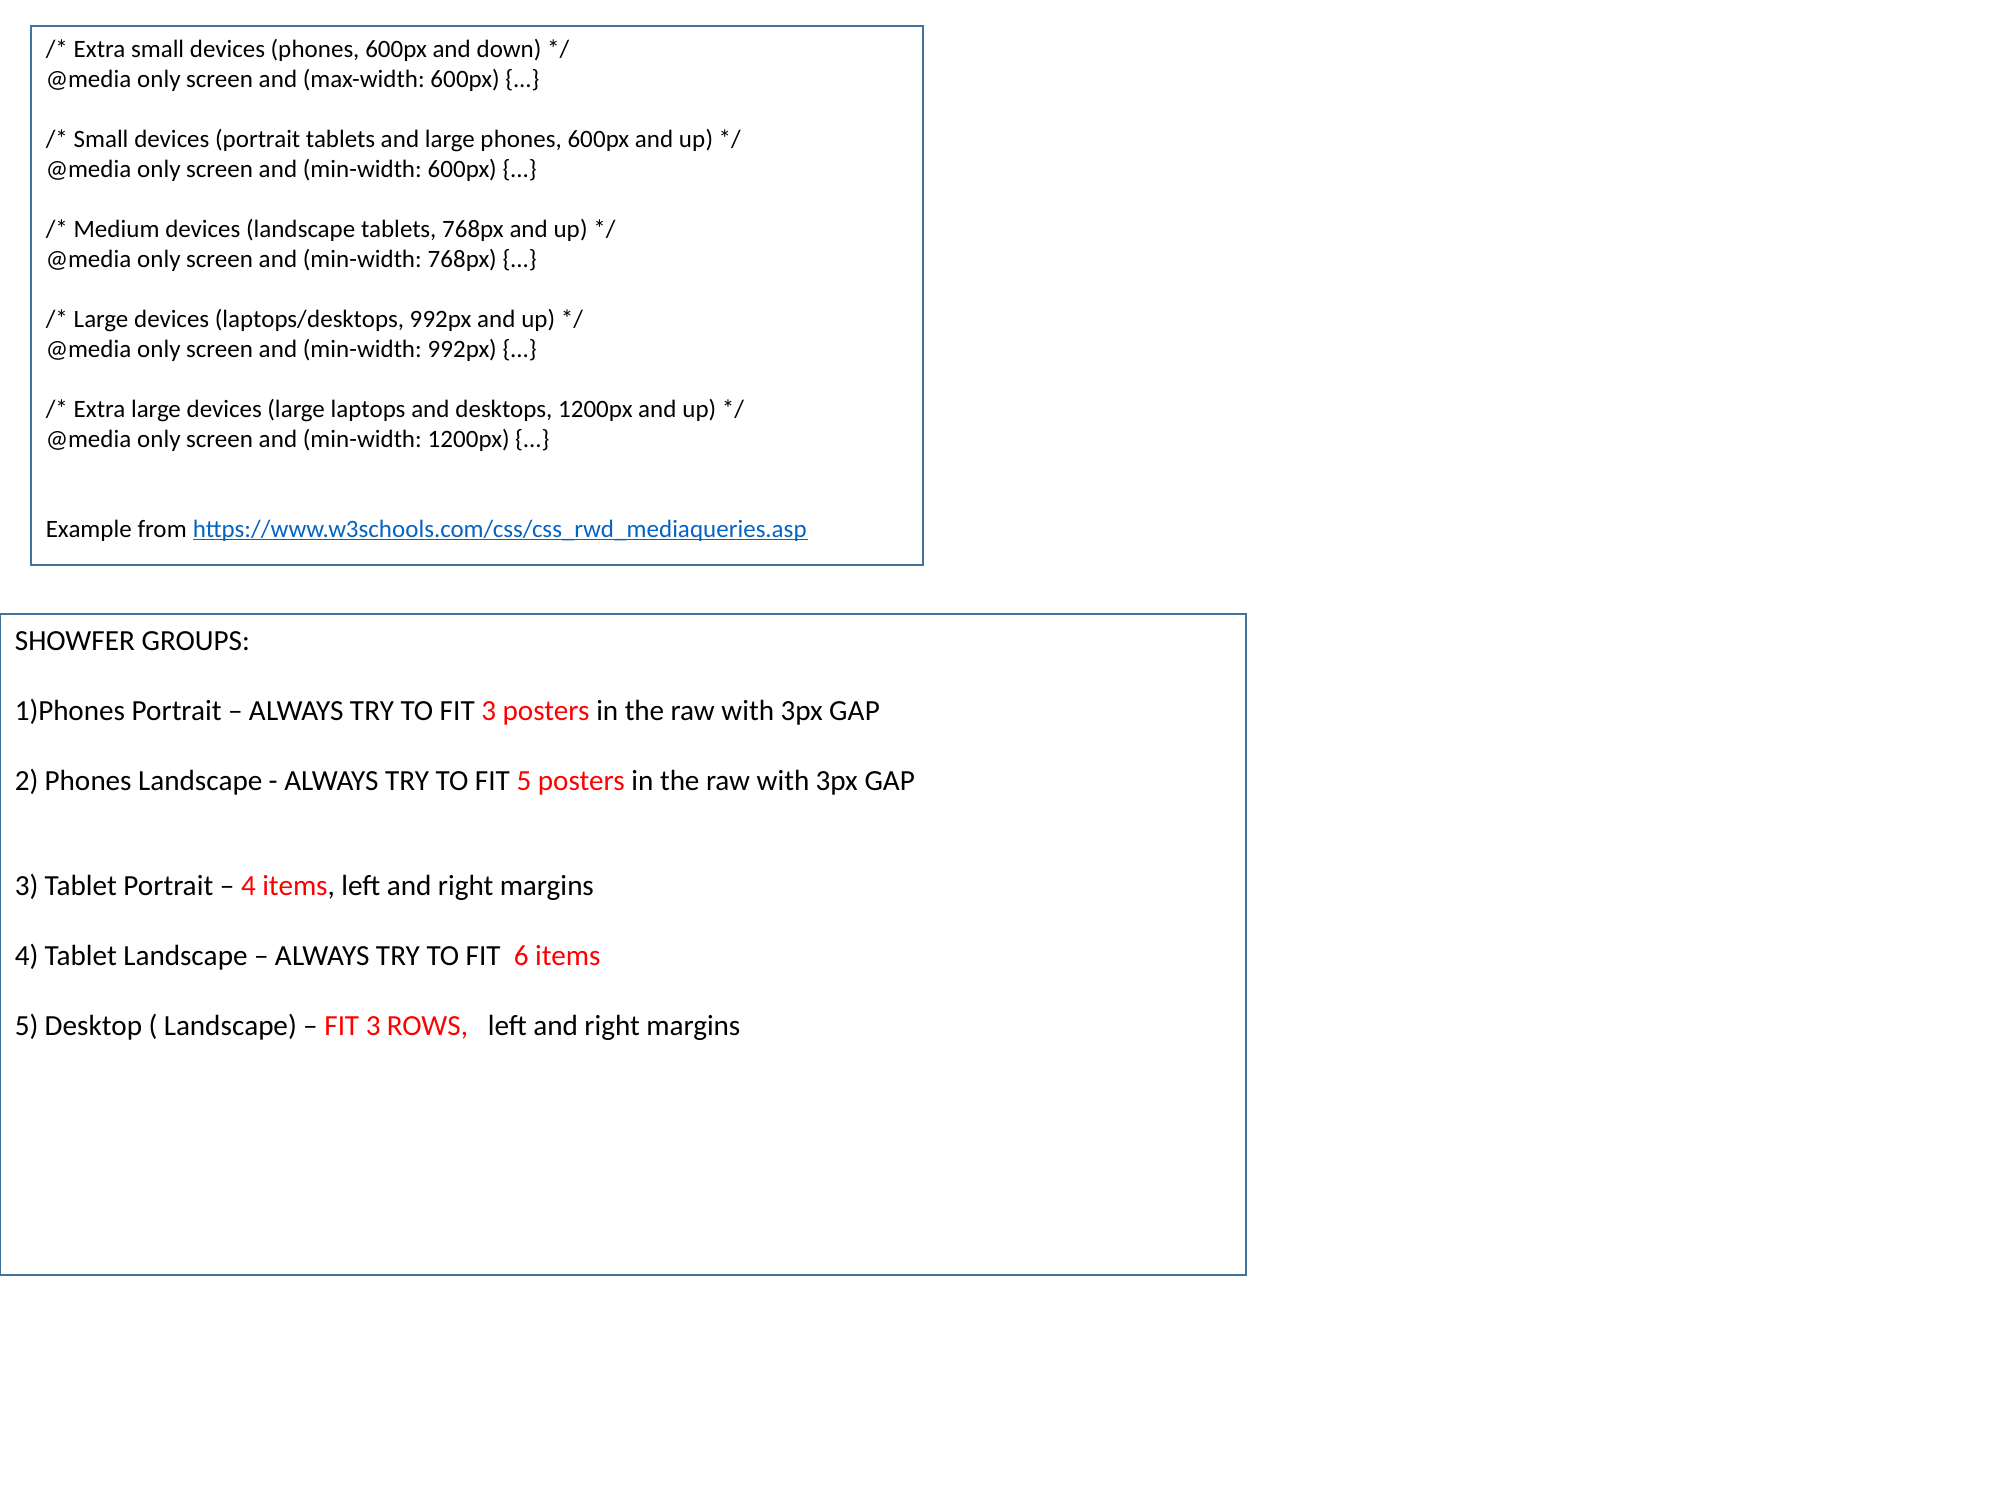

/* Extra small devices (phones, 600px and down) */
@media only screen and (max-width: 600px) {...}

/* Small devices (portrait tablets and large phones, 600px and up) */
@media only screen and (min-width: 600px) {...}

/* Medium devices (landscape tablets, 768px and up) */
@media only screen and (min-width: 768px) {...}

/* Large devices (laptops/desktops, 992px and up) */
@media only screen and (min-width: 992px) {...}

/* Extra large devices (large laptops and desktops, 1200px and up) */
@media only screen and (min-width: 1200px) {...}

Example from https://www.w3schools.com/css/css_rwd_mediaqueries.asp

SHOWFER GROUPS:

1)Phones Portrait – ALWAYS TRY TO FIT 3 posters in the raw with 3px GAP

2) Phones Landscape - ALWAYS TRY TO FIT 5 posters in the raw with 3px GAP

3) Tablet Portrait – 4 items, left and right margins

4) Tablet Landscape – ALWAYS TRY TO FIT  6 items

5) Desktop ( Landscape) – FIT 3 ROWS,   left and right margins